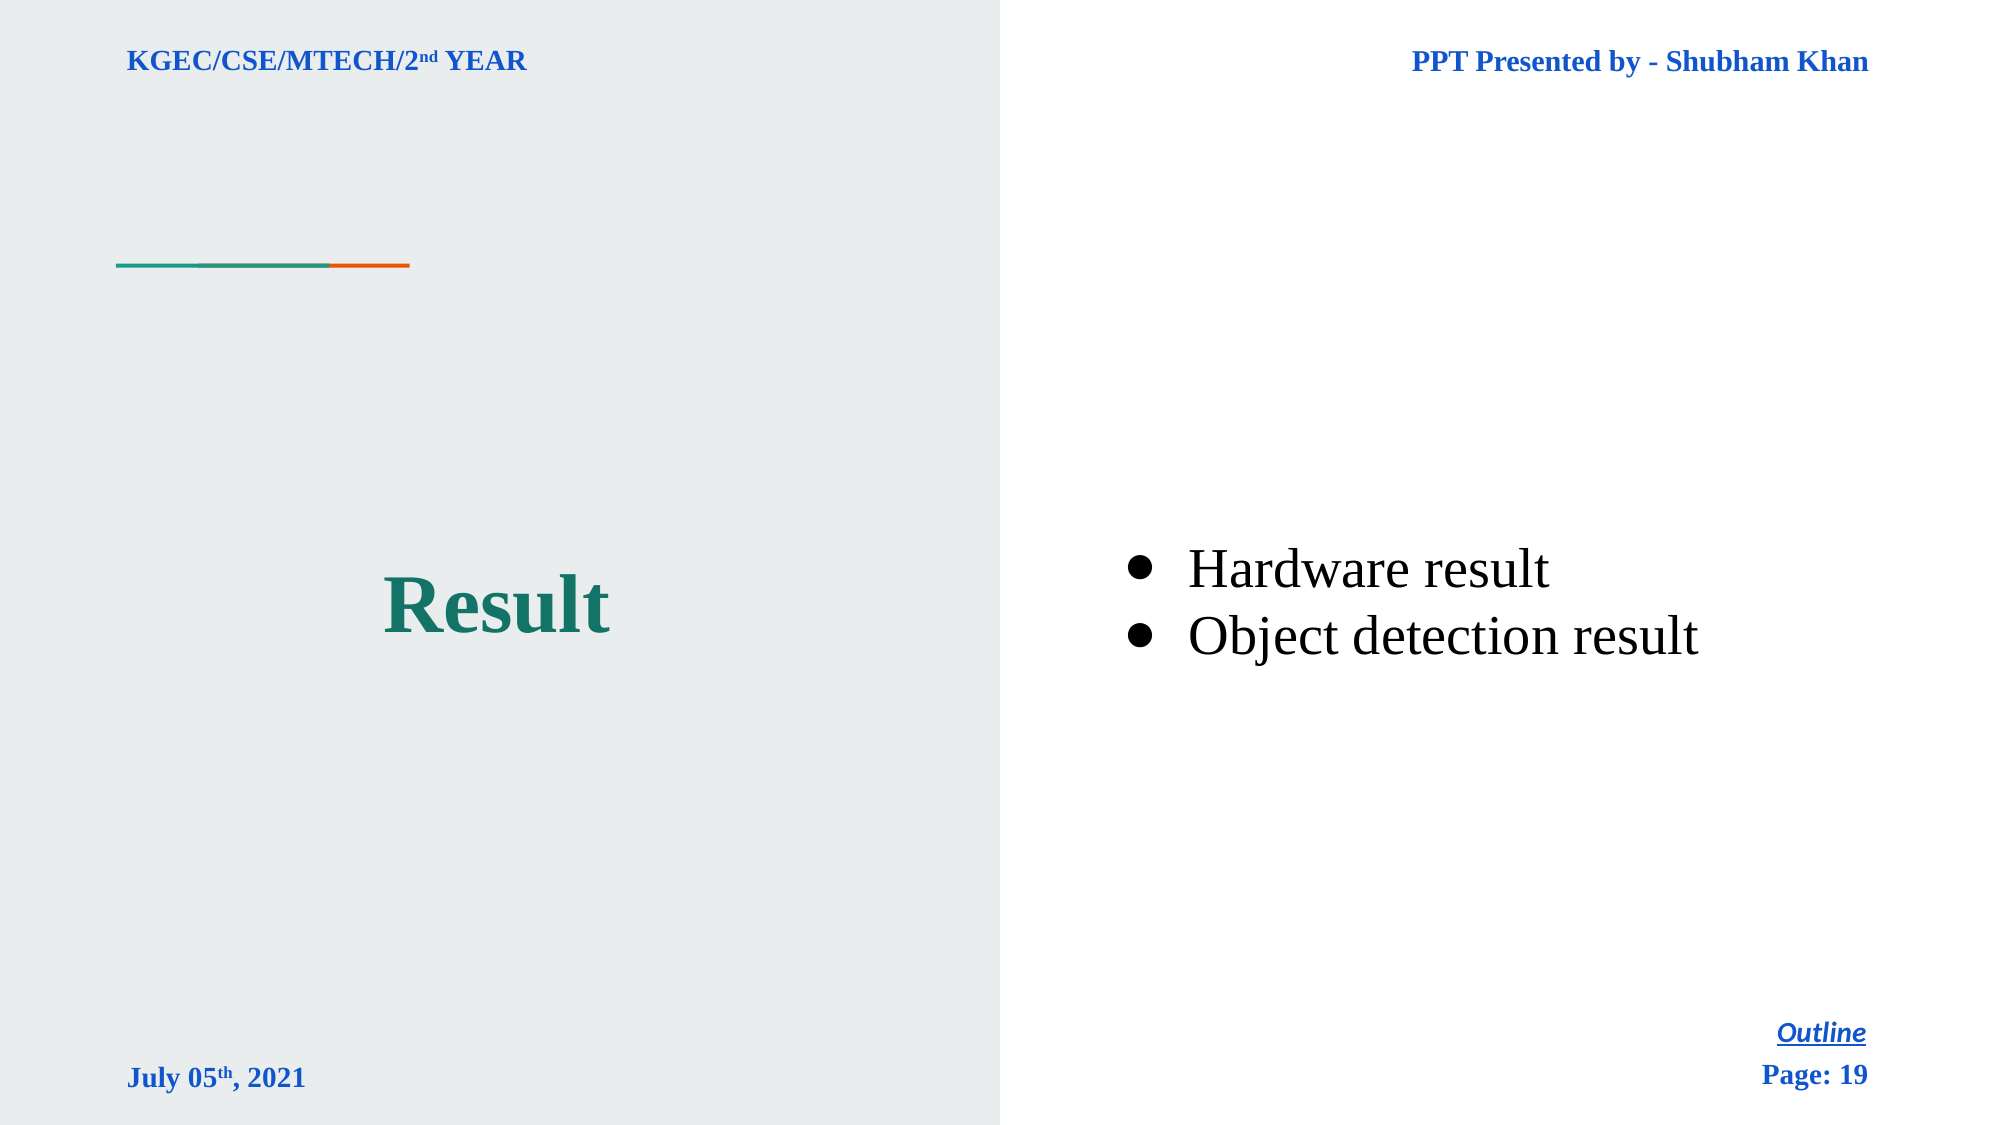

PPT Presented by - Shubham Khan
KGEC/CSE/MTECH/2nd YEAR
# Result
Hardware result
Object detection result
Outline
Page: 19
July 05th, 2021